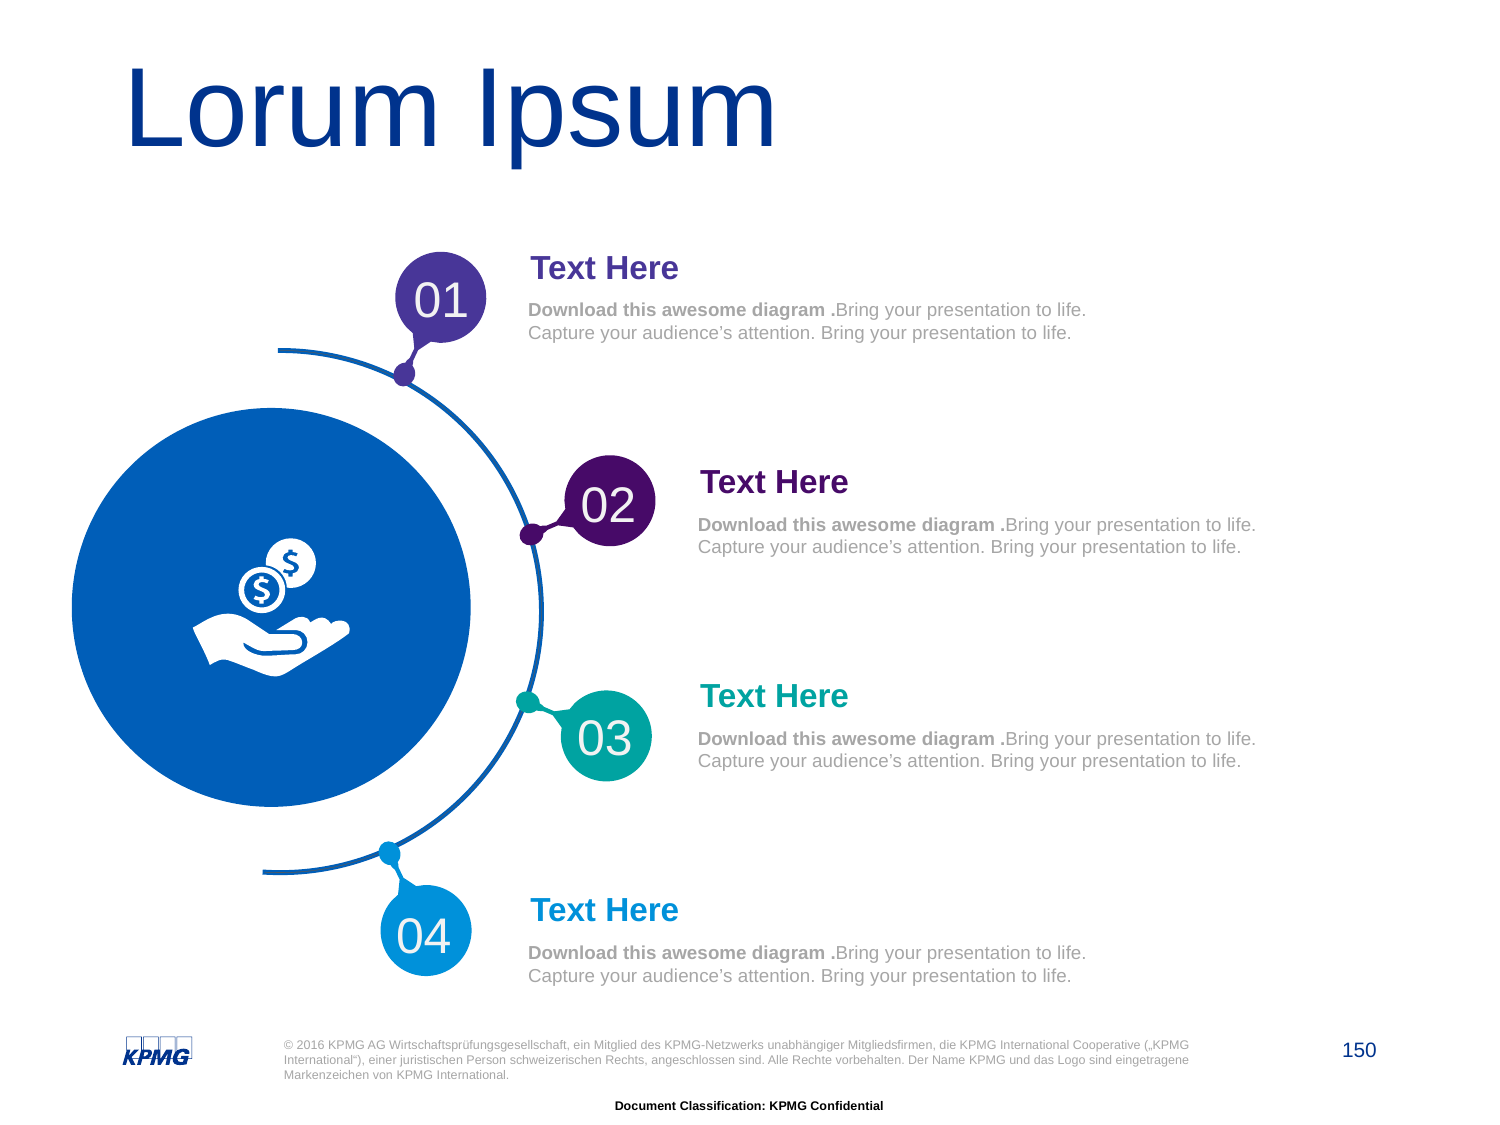

# Lorum Ipsum
Text Here
Download this awesome diagram .Bring your presentation to life.
Capture your audience’s attention. Bring your presentation to life.

01

02

03

04

Text Here
Download this awesome diagram .Bring your presentation to life.
Capture your audience’s attention. Bring your presentation to life.
Text Here
Download this awesome diagram .Bring your presentation to life.
Capture your audience’s attention. Bring your presentation to life.
Text Here
Download this awesome diagram .Bring your presentation to life.
Capture your audience’s attention. Bring your presentation to life.